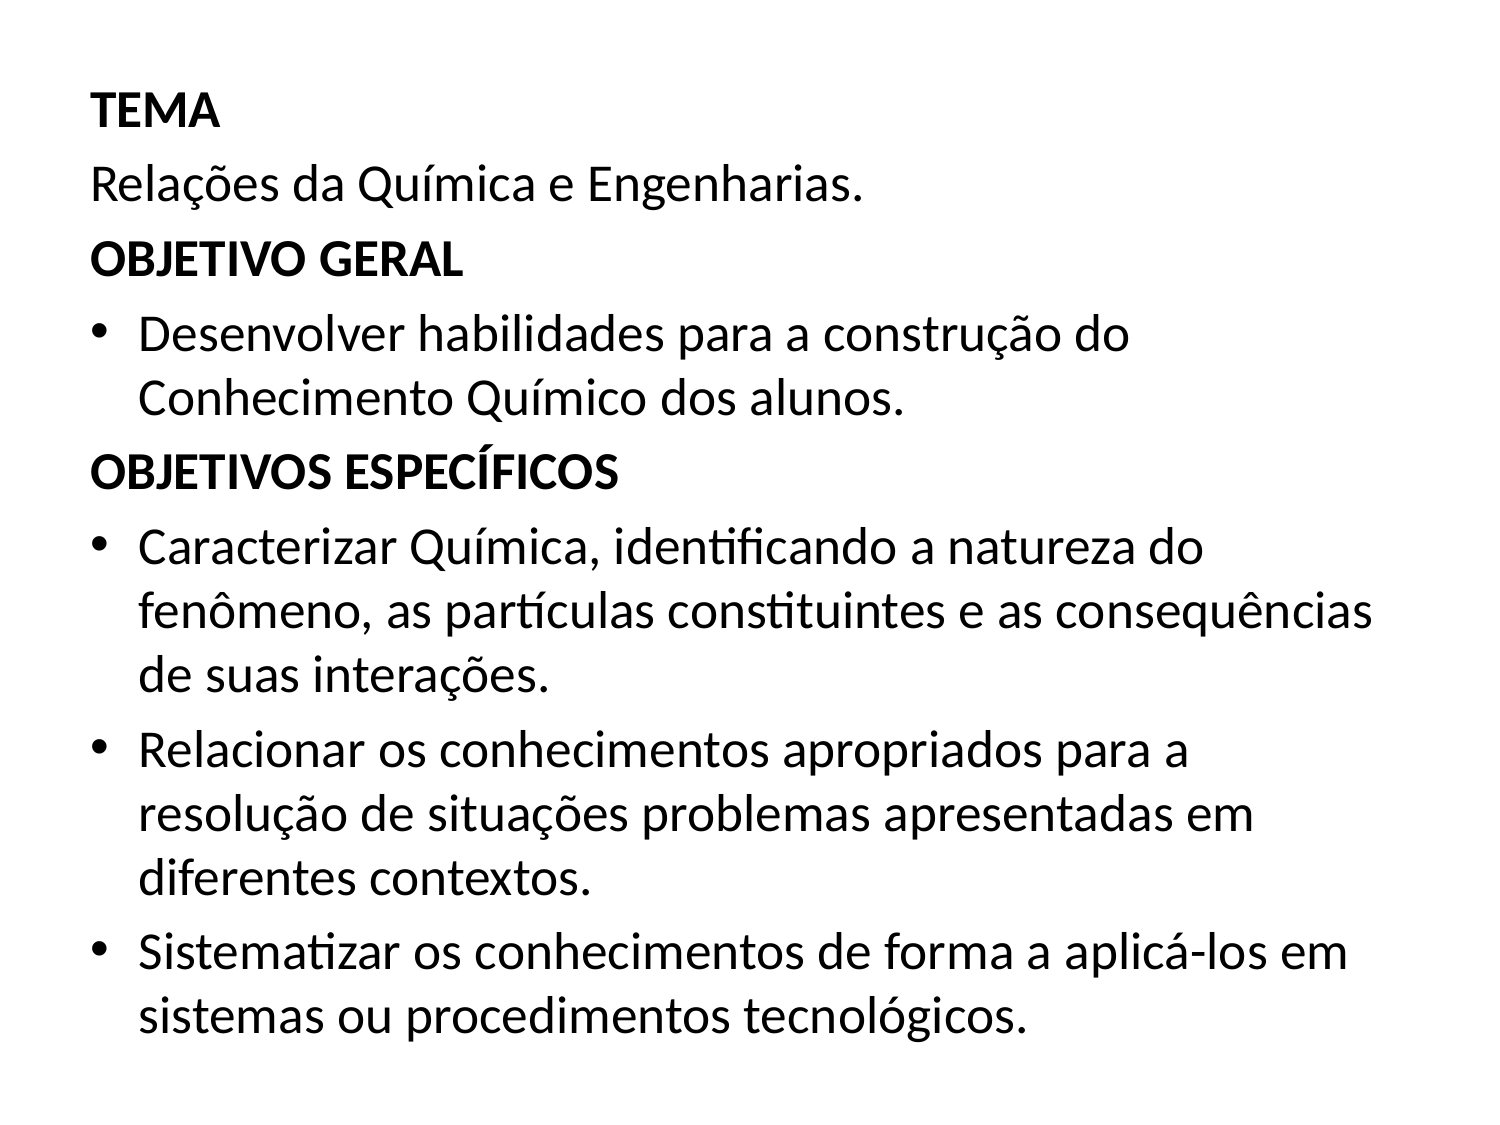

TEMA
Relações da Química e Engenharias.
OBJETIVO GERAL
Desenvolver habilidades para a construção do Conhecimento Químico dos alunos.
OBJETIVOS ESPECÍFICOS
Caracterizar Química, identificando a natureza do fenômeno, as partículas constituintes e as consequências de suas interações.
Relacionar os conhecimentos apropriados para a resolução de situações problemas apresentadas em diferentes contextos.
Sistematizar os conhecimentos de forma a aplicá-los em sistemas ou procedimentos tecnológicos.